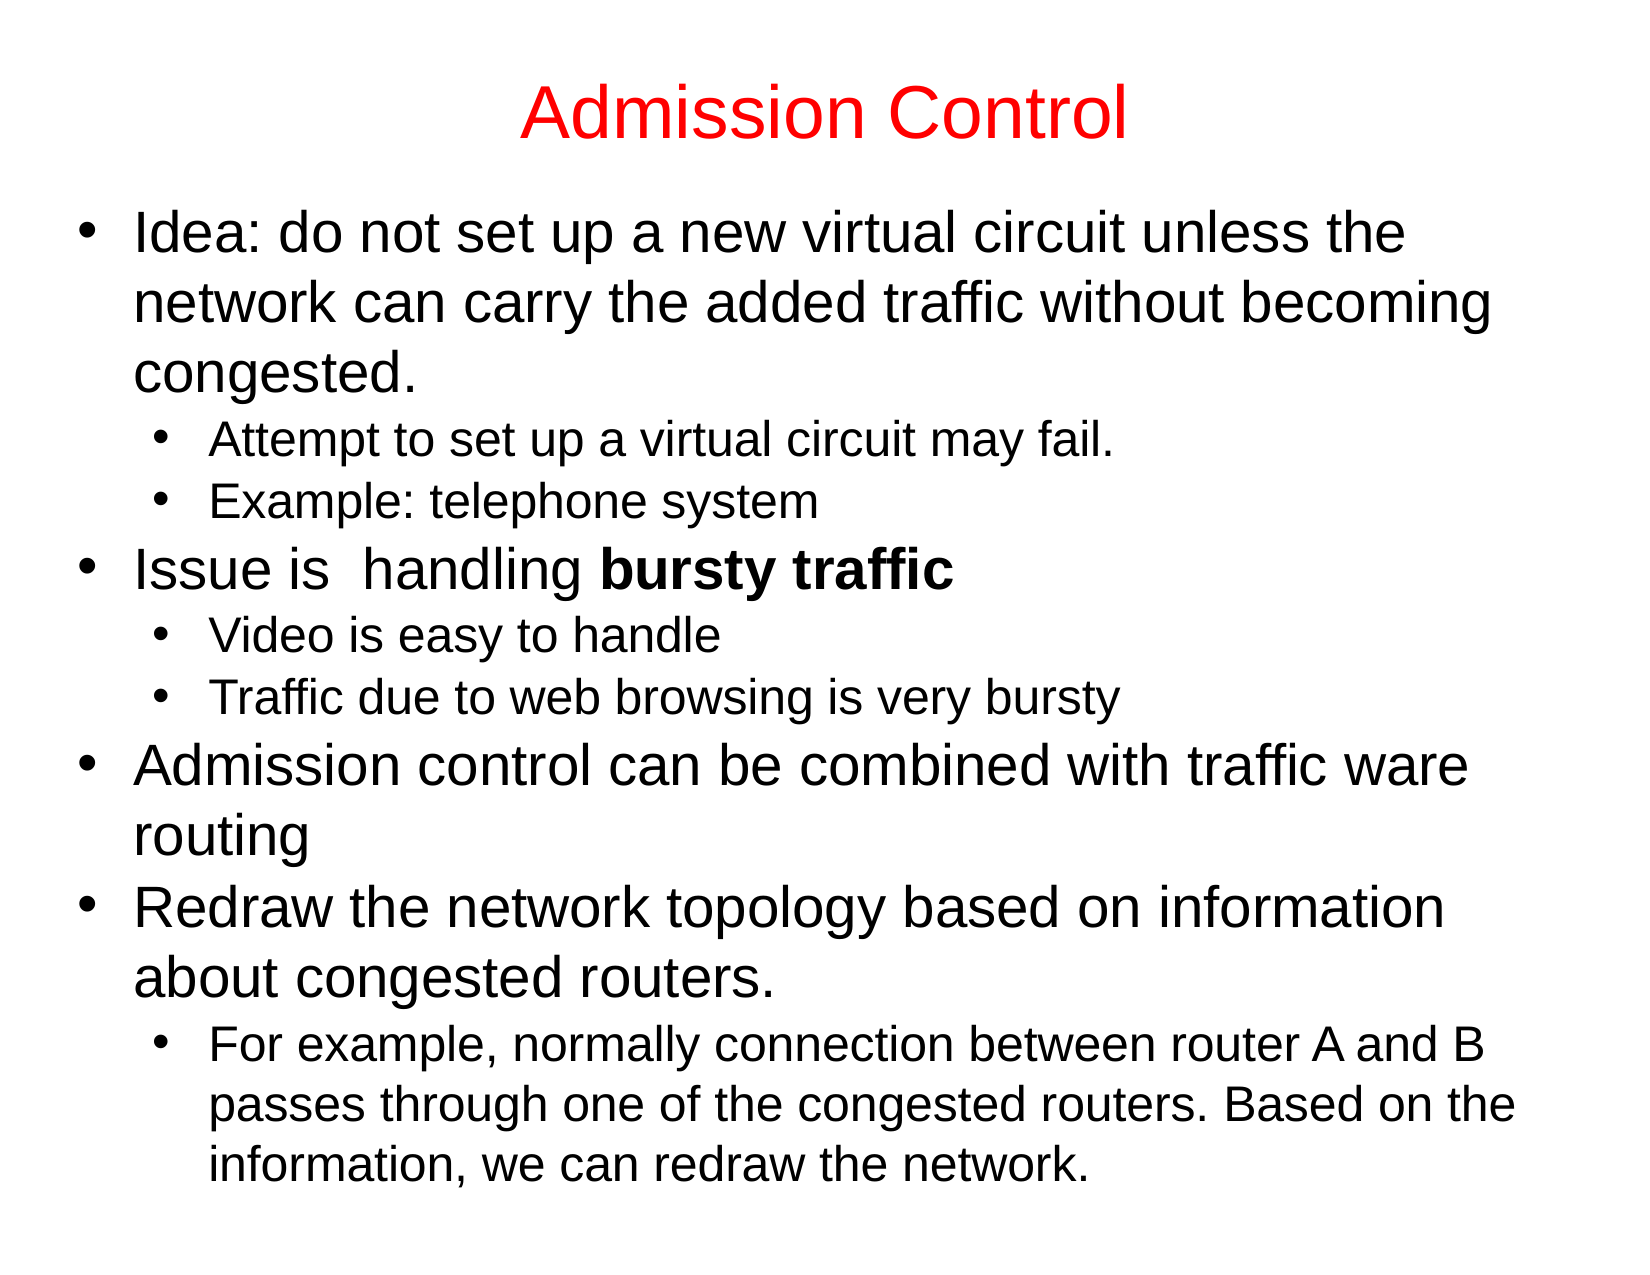

# Admission Control
Idea: do not set up a new virtual circuit unless the network can carry the added traffic without becoming congested.
Attempt to set up a virtual circuit may fail.
Example: telephone system
Issue is  handling bursty traffic
Video is easy to handle
Traffic due to web browsing is very bursty
Admission control can be combined with traffic ware routing
Redraw the network topology based on information about congested routers.
For example, normally connection between router A and B passes through one of the congested routers. Based on the information, we can redraw the network.